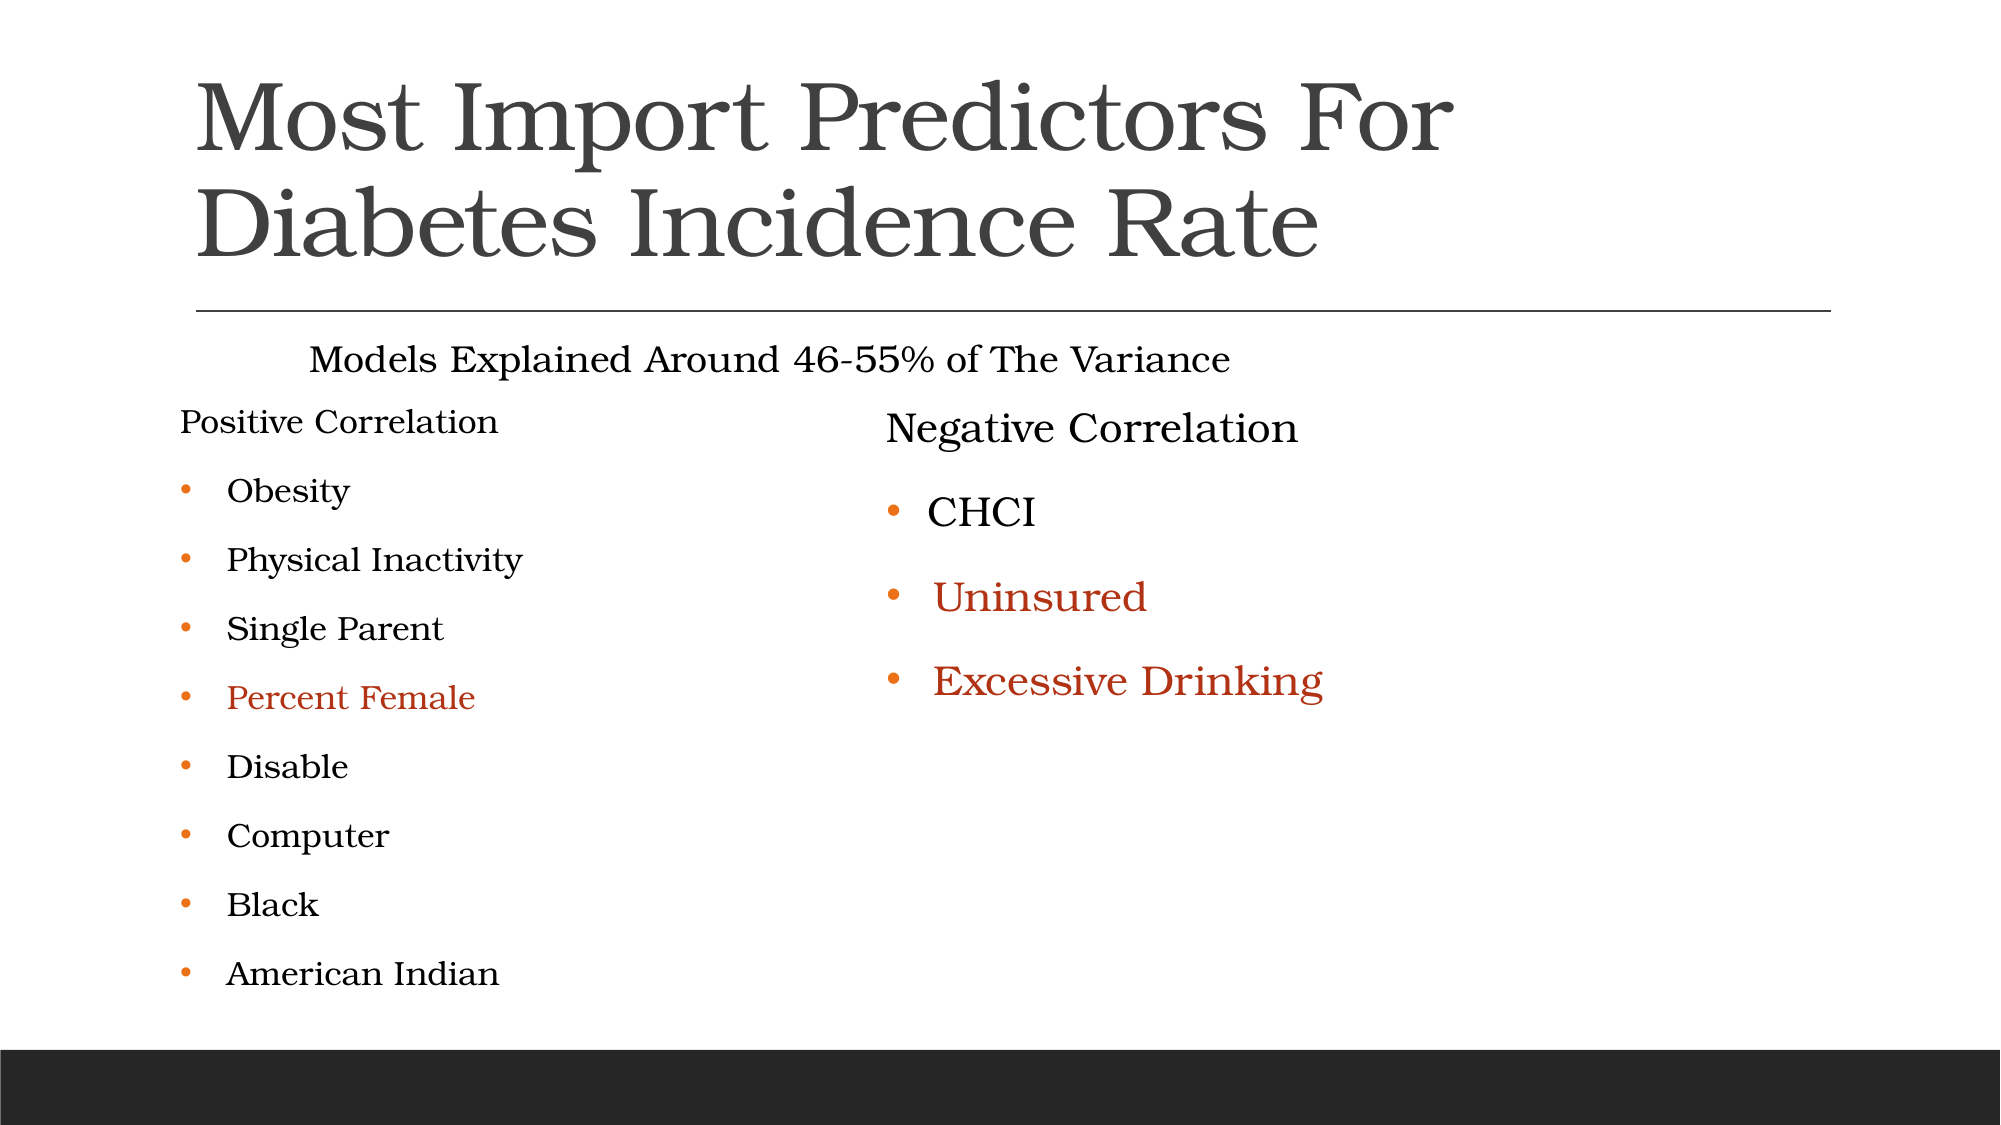

# Most Import Predictors For Diabetes Incidence Rate
Models Explained Around 46-55% of The Variance
Negative Correlation
  CHCI
Uninsured
Excessive Drinking

Positive Correlation
Obesity
Physical Inactivity
Single Parent
Percent Female
Disable
Computer
Black
American Indian